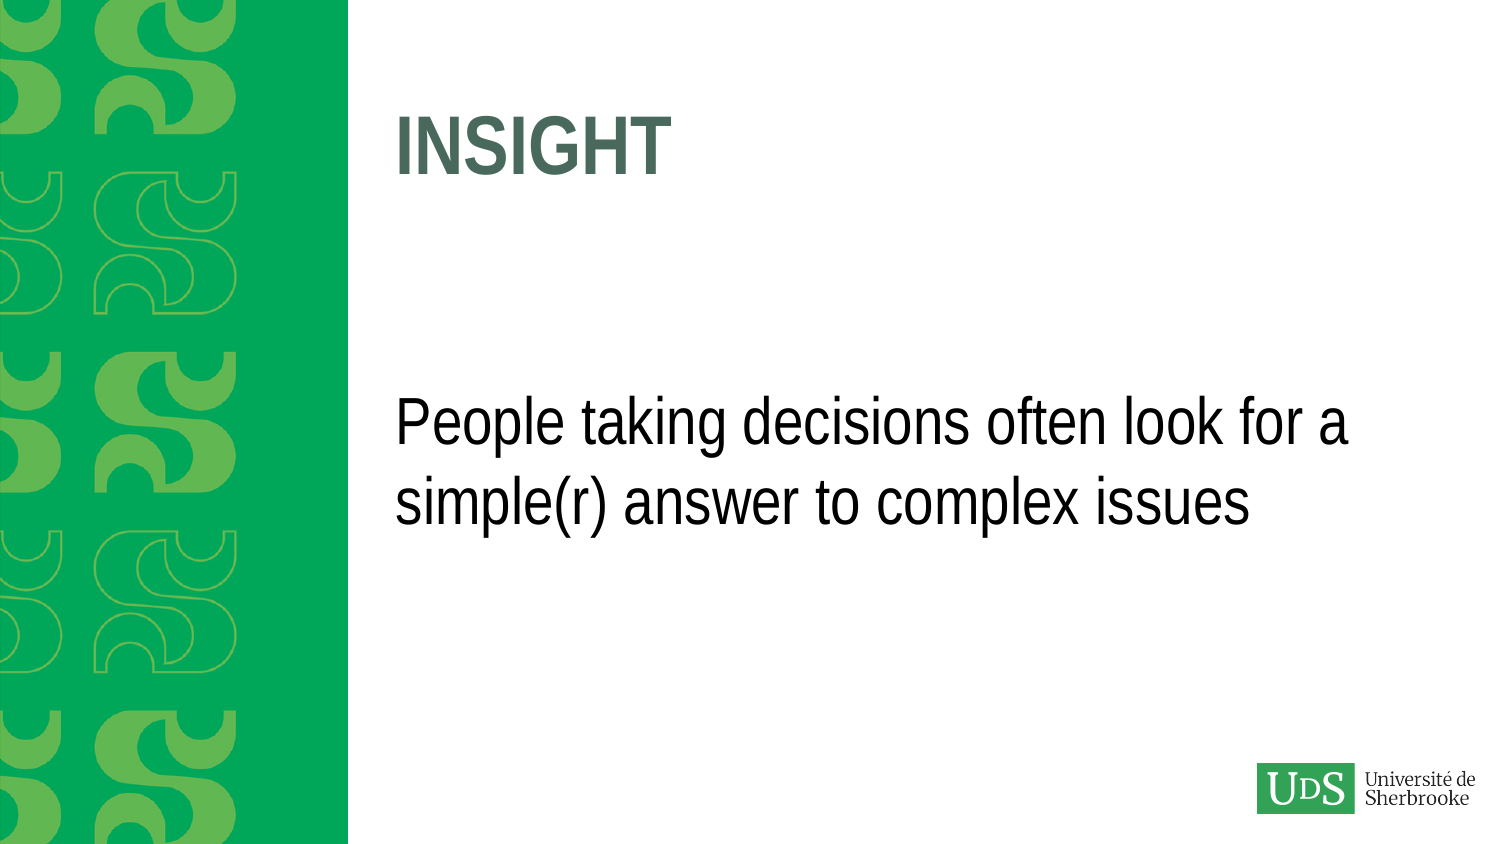

# INSIGHT
People taking decisions often look for a simple(r) answer to complex issues